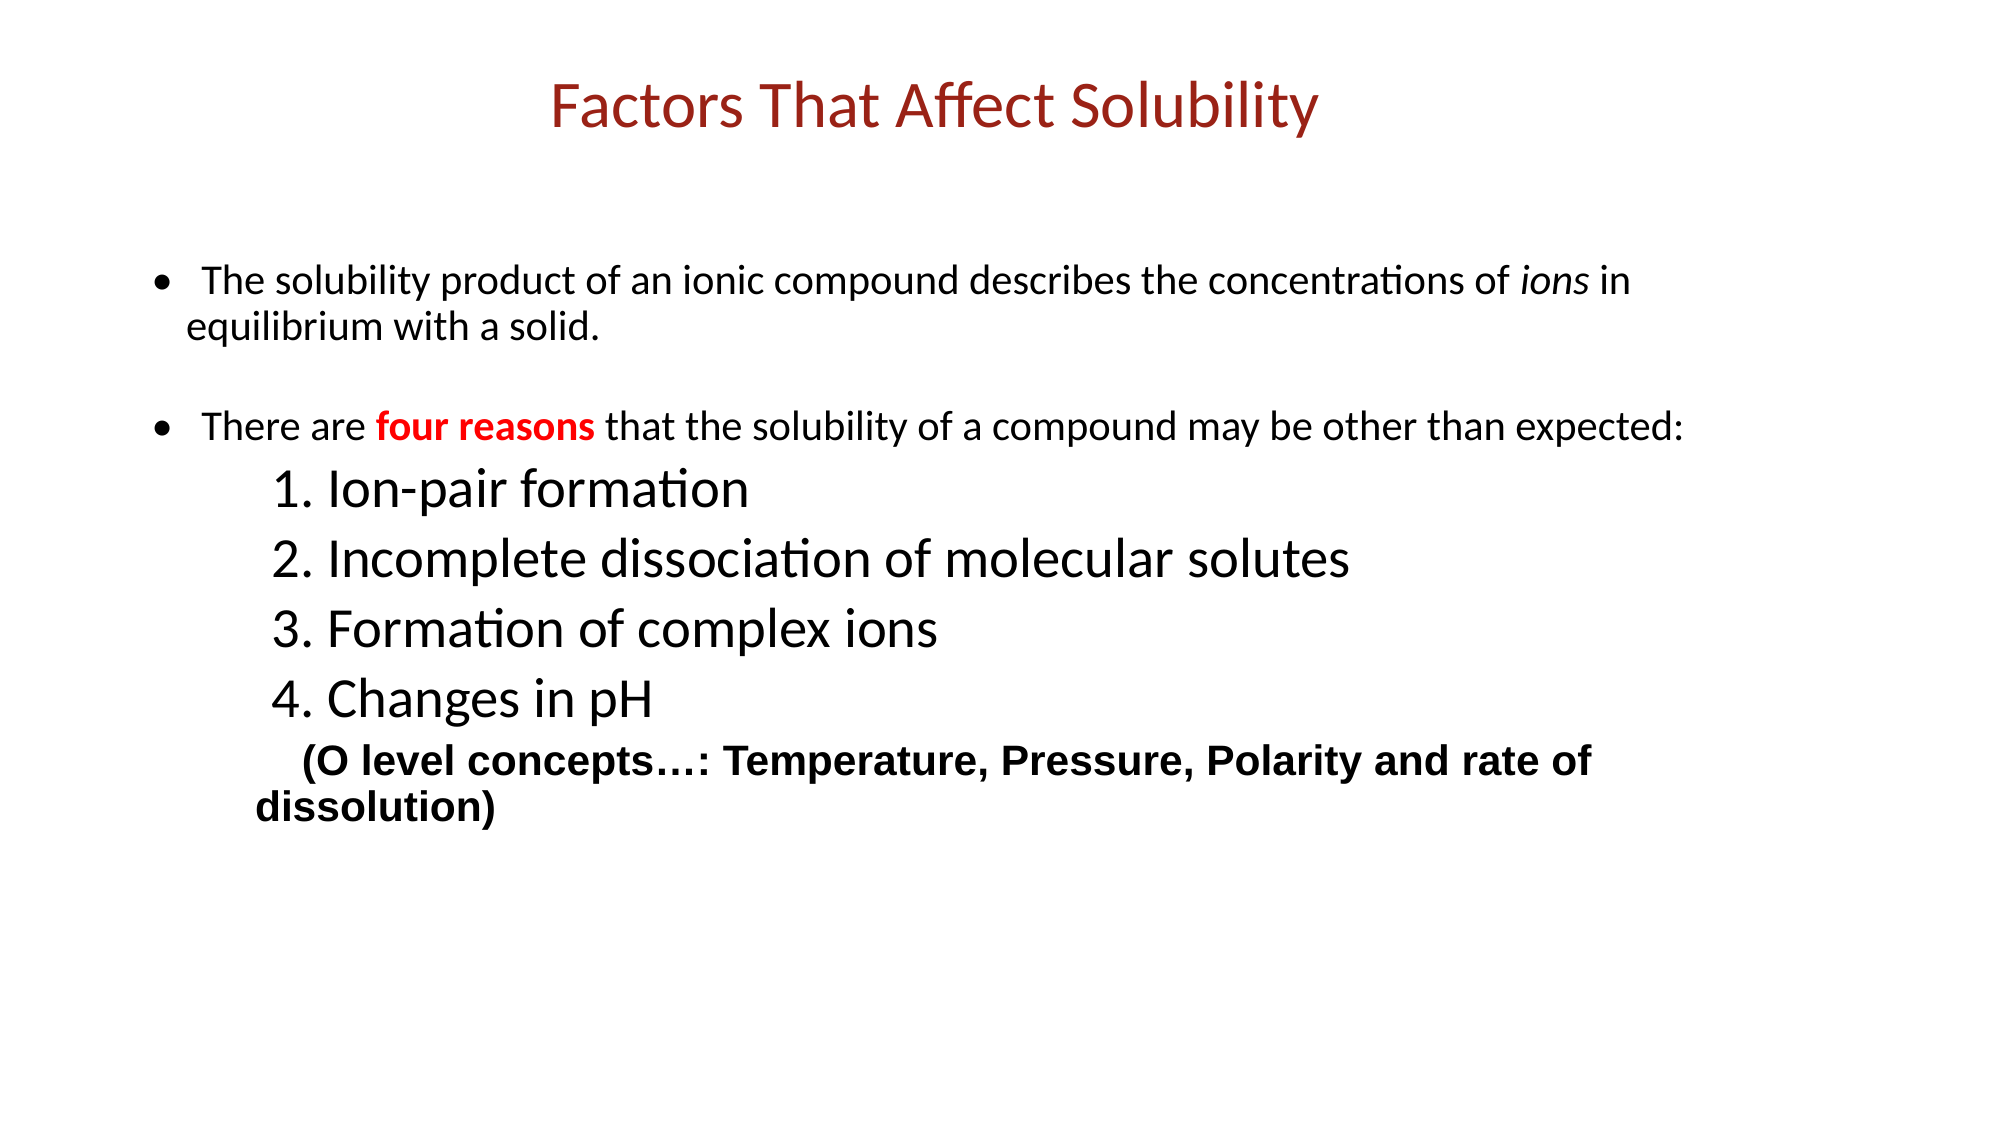

# Factors That Affect Solubility
•   The solubility product of an ionic compound describes the concentrations of ions in equilibrium with a solid.

•   There are four reasons that the solubility of a compound may be other than expected:
    1. Ion-pair formation
    2. Incomplete dissociation of molecular solutes
    3. Formation of complex ions
    4. Changes in pH
	    (O level concepts…: Temperature, Pressure, Polarity and rate of dissolution)